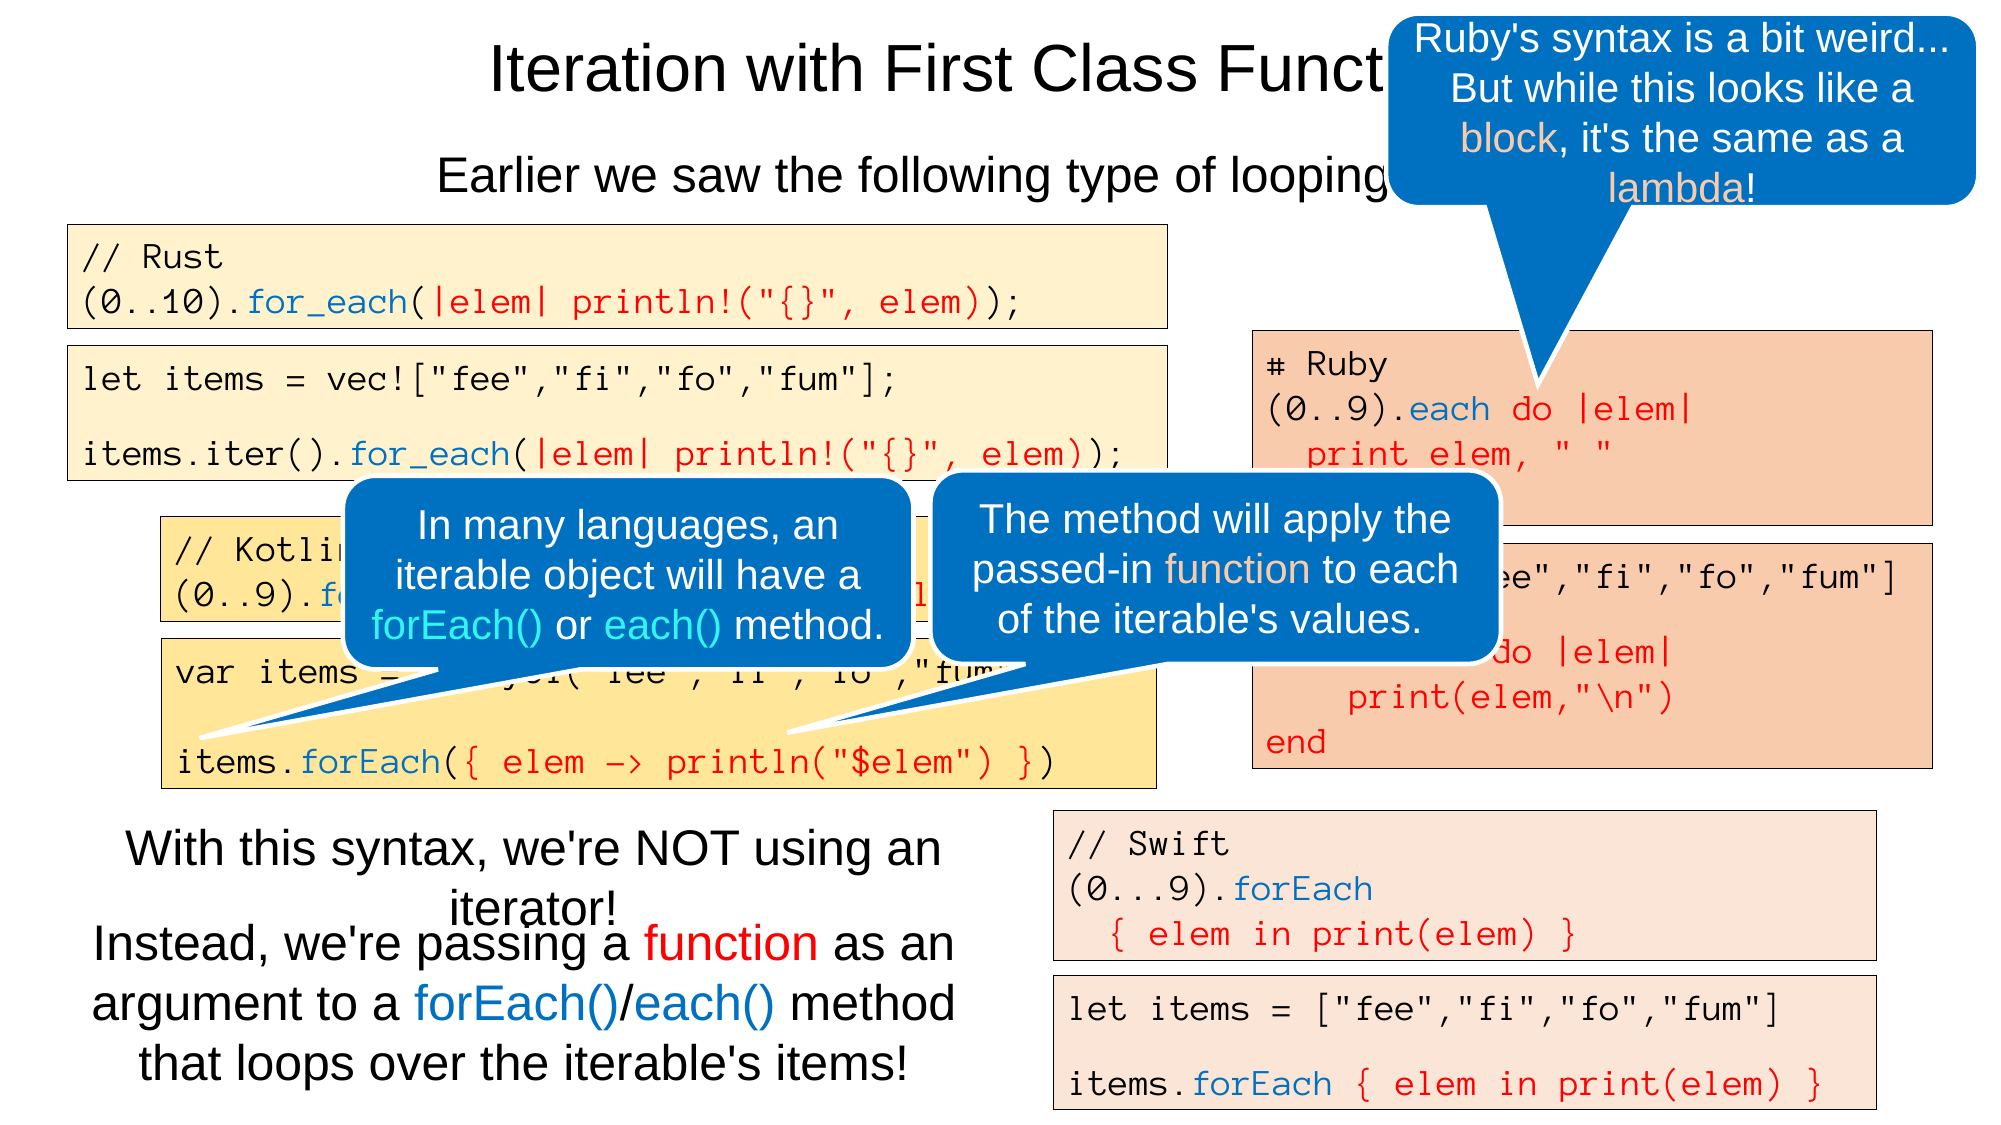

# Iteration with First Class Functions
Ruby's syntax is a bit weird... But while this looks like a block, it's the same as a lambda!
Earlier we saw the following type of looping syntax:
// Rust
(0..10).for_each(|elem| println!("{}", elem));
# Ruby
(0..9).each do |elem|
  print elem, " "
end
let items = vec!["fee","fi","fo","fum"];

items.iter().for_each(|elem| println!("{}", elem));
The method will apply the passed-in function to each of the iterable's values.
In many languages, an iterable object will have a forEach() or each() method.
// Kotlin
(0..9).forEach({ elem -> println("$elem") })
items = ["fee","fi","fo","fum"]

items.each do |elem|
    print(elem,"\n")
end
var items = arrayOf("fee","fi","fo","fum")

items.forEach({ elem -> println("$elem") })
With this syntax, we're NOT using an iterator!
// Swift
(0...9).forEach
  { elem in print(elem) }
Instead, we're passing a function as an argument to a forEach()/each() method that loops over the iterable's items!

let items = ["fee","fi","fo","fum"]

items.forEach { elem in print(elem) }